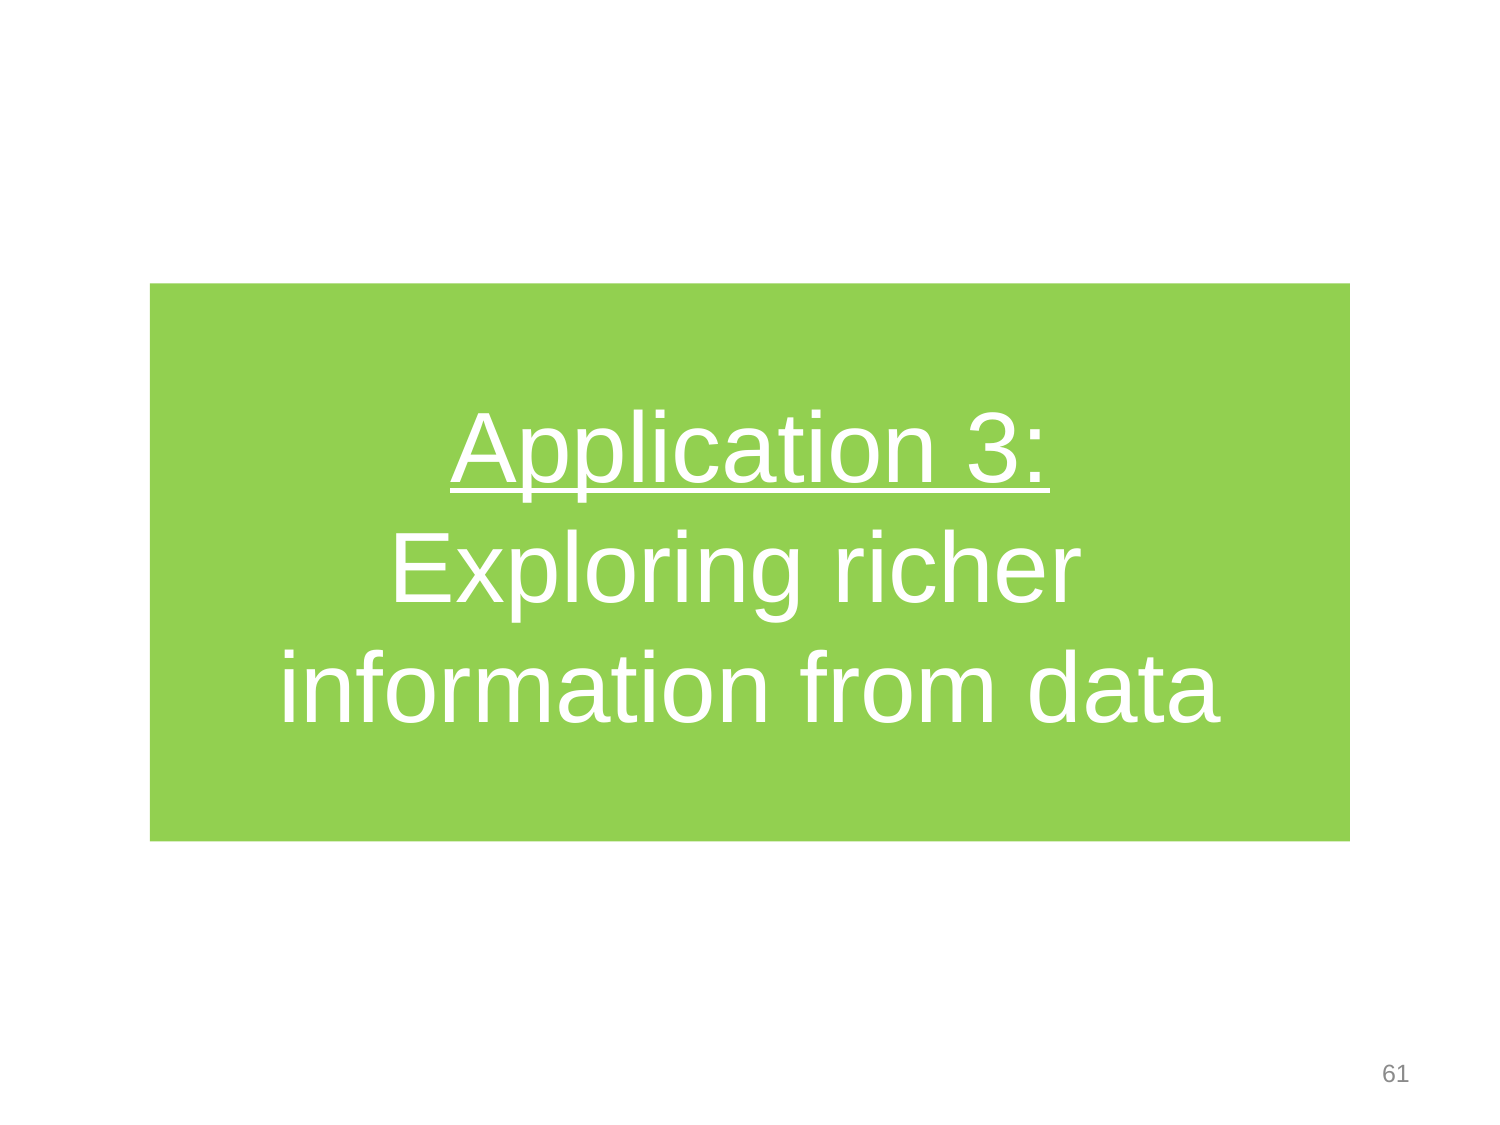

Application 3:
Exploring richer
information from data
61